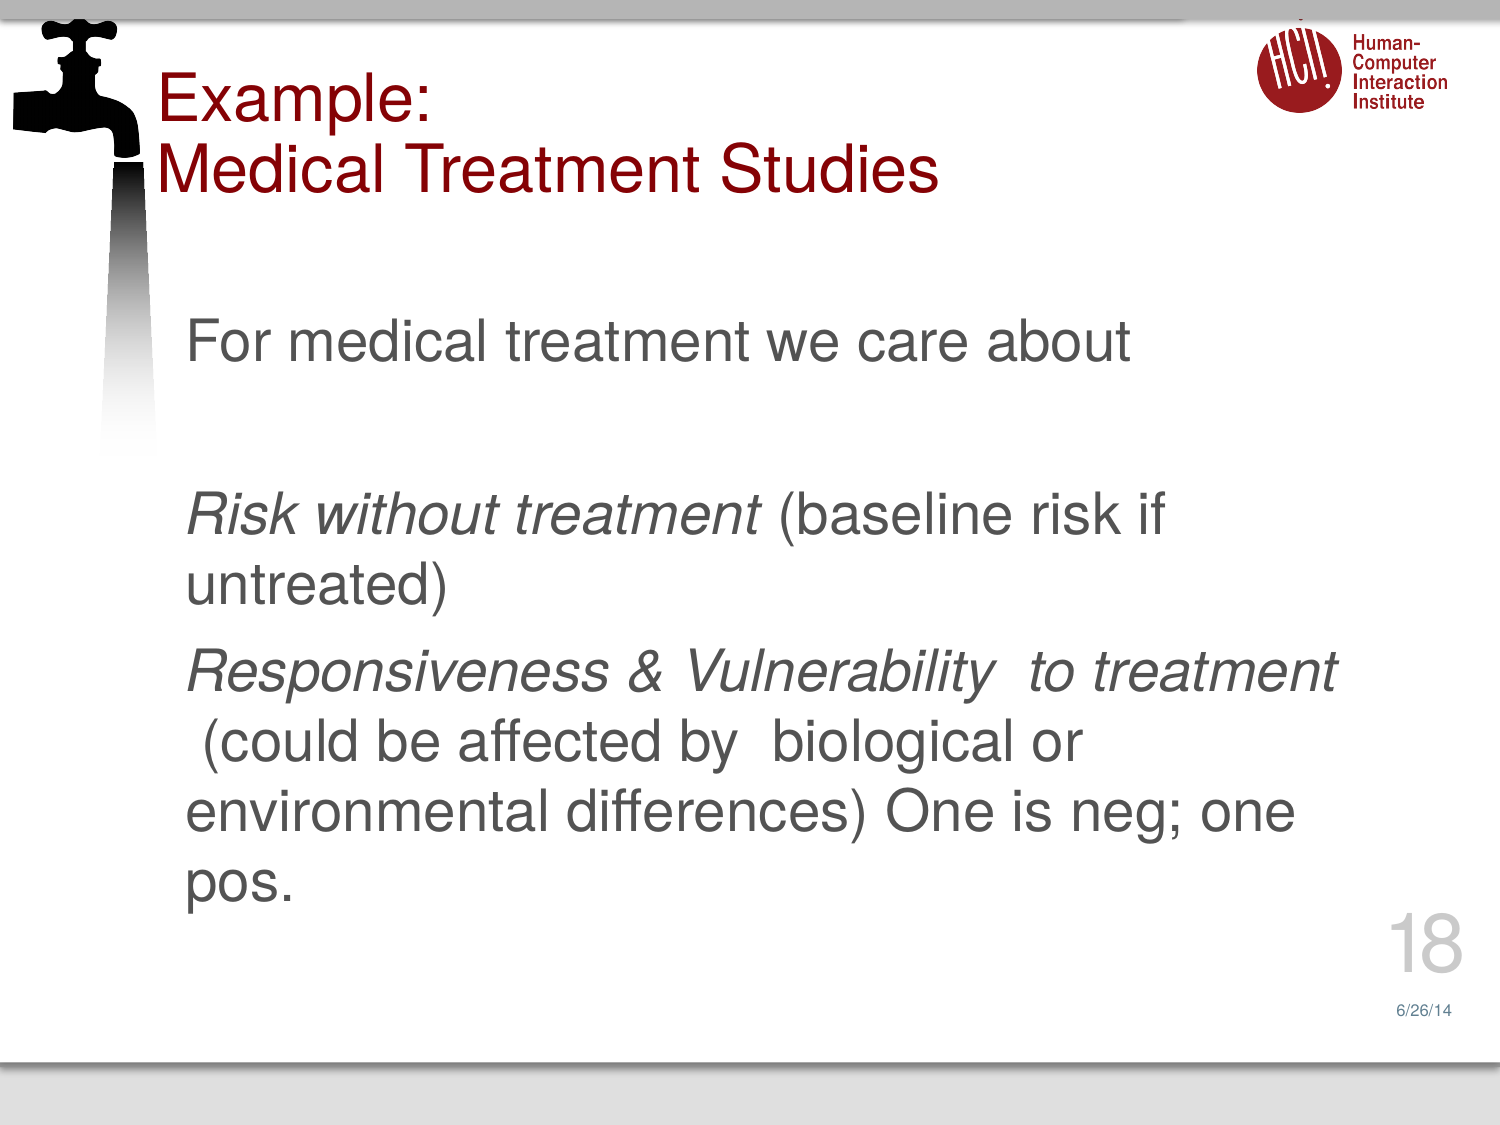

# Example: Medical Treatment Studies
For medical treatment we care about

Risk without treatment (baseline risk if untreated)
Responsiveness & Vulnerability  to treatment  (could be affected by  biological or environmental differences) One is neg; one pos.

18
6/26/14